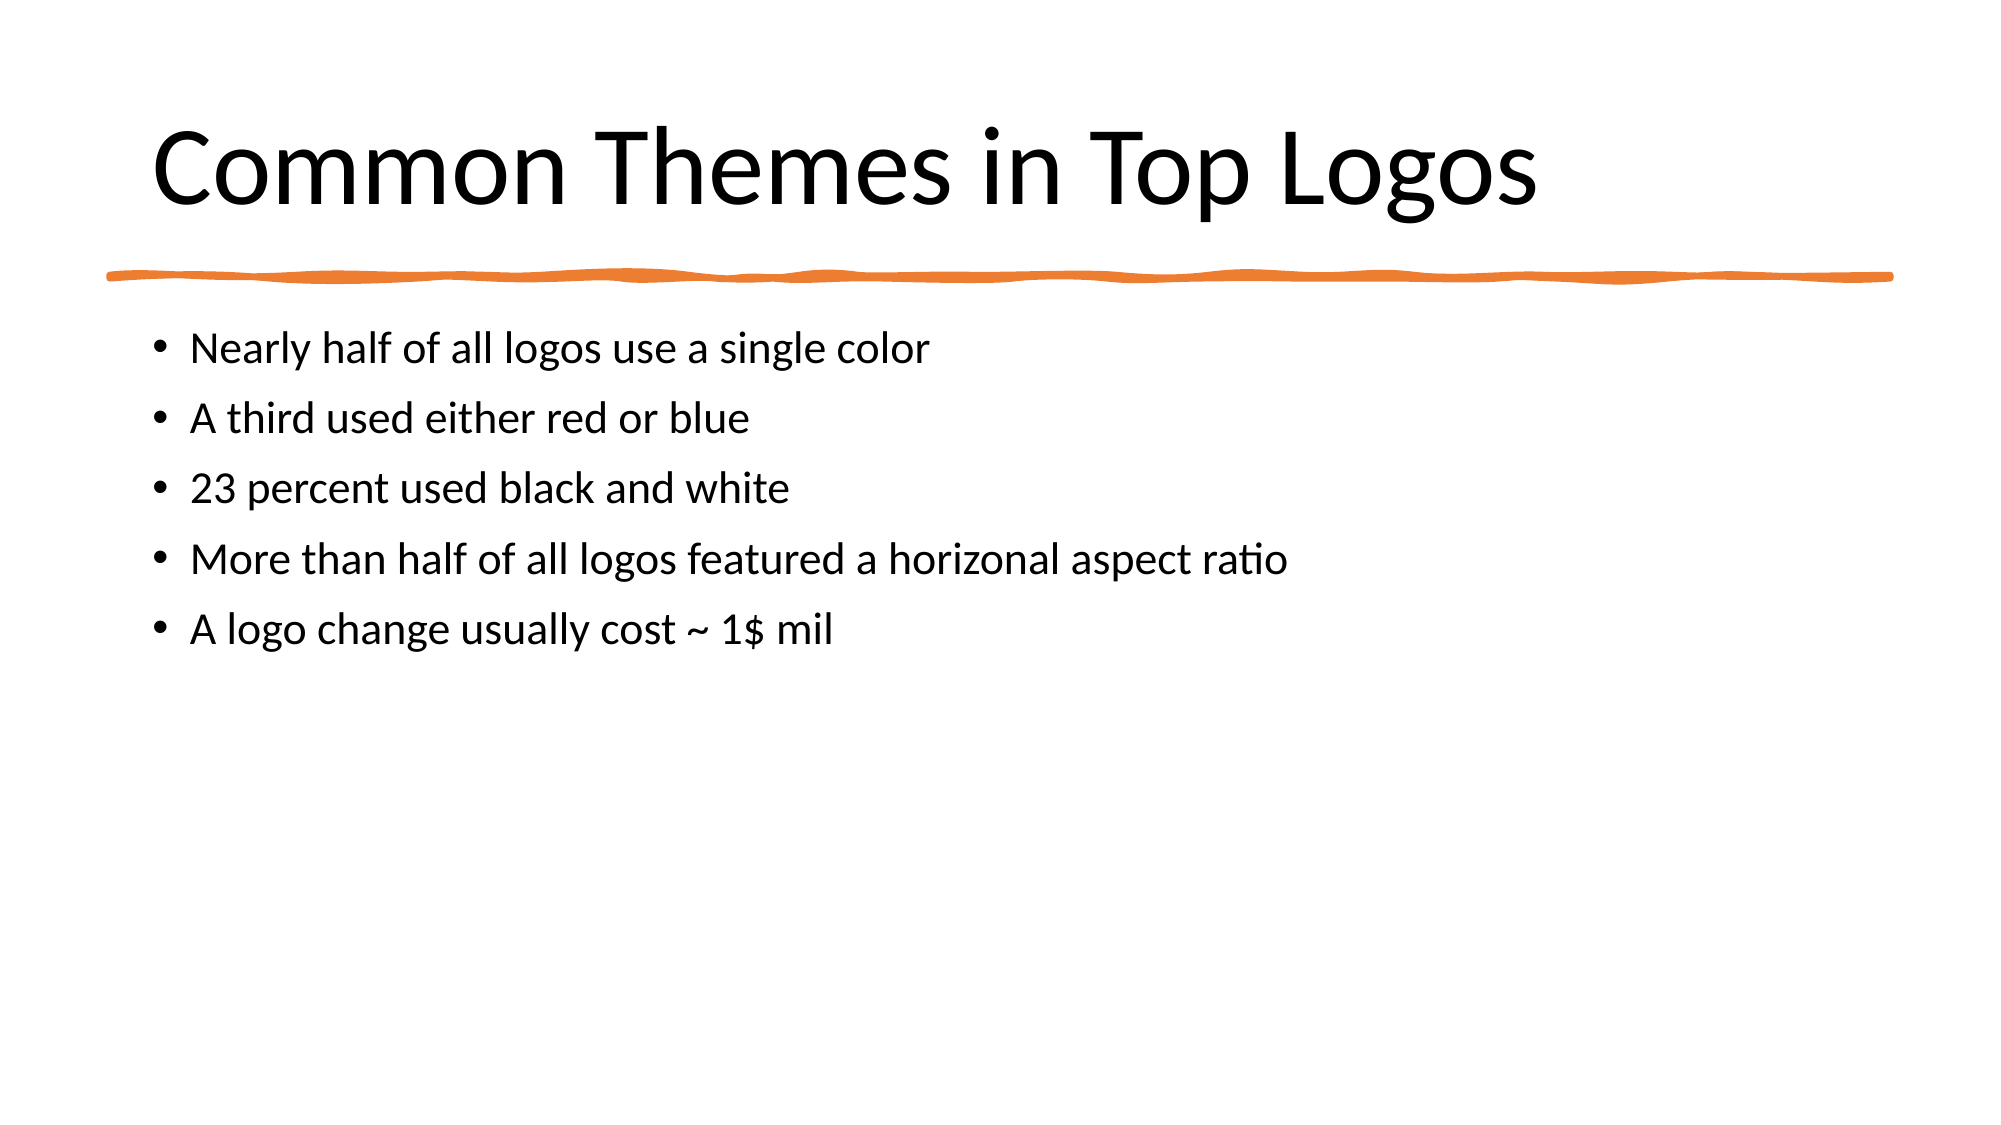

# Common Themes in Top Logos

Nearly half of all logos use a single color
A third used either red or blue
23 percent used black and white
More than half of all logos featured a horizonal aspect ratio
A logo change usually cost ~ 1$ mil